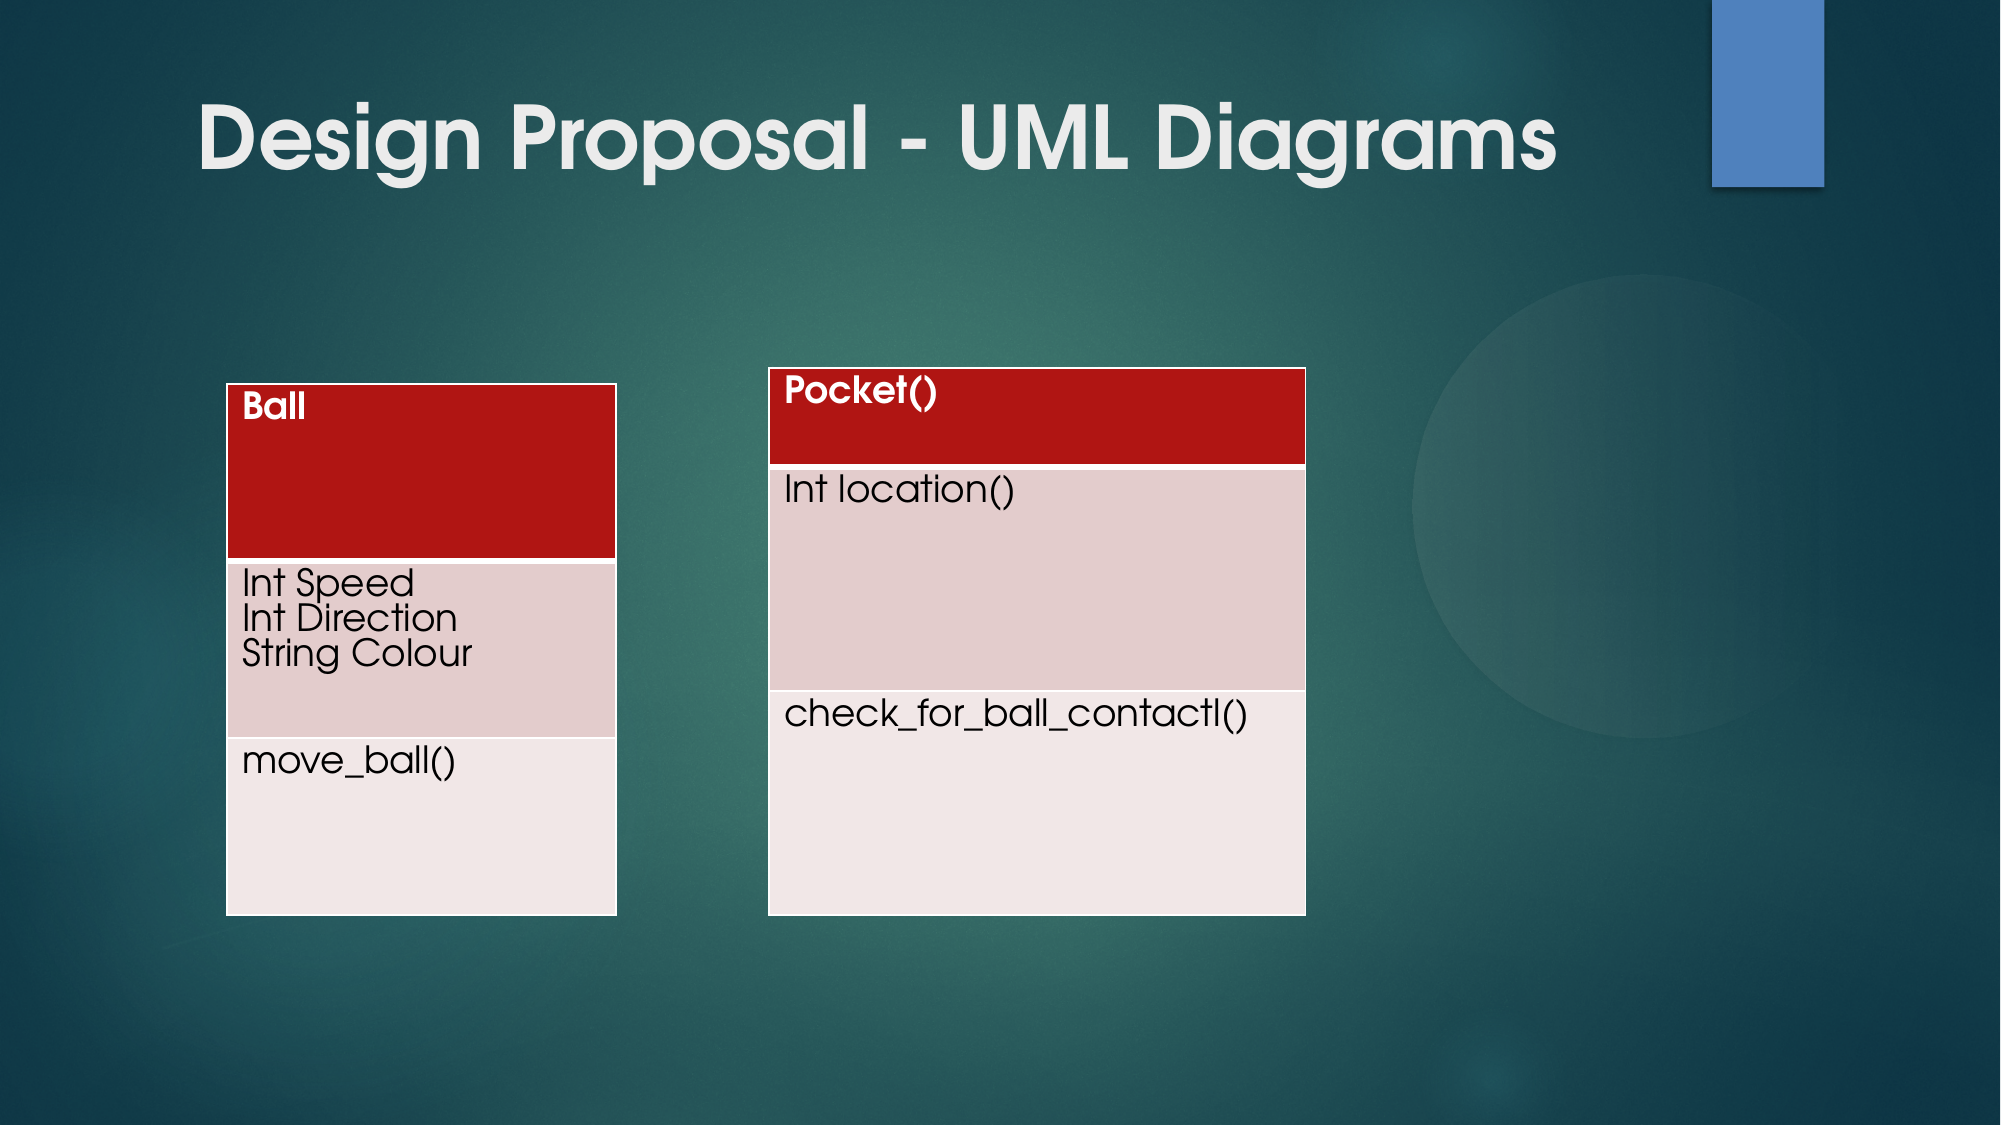

Design Proposal - UML Diagrams
| Pocket() |
| --- |
| Int location() |
| check\_for\_ball\_contactl() |
| Ball |
| --- |
| Int Speed Int Direction String Colour |
| move\_ball() |